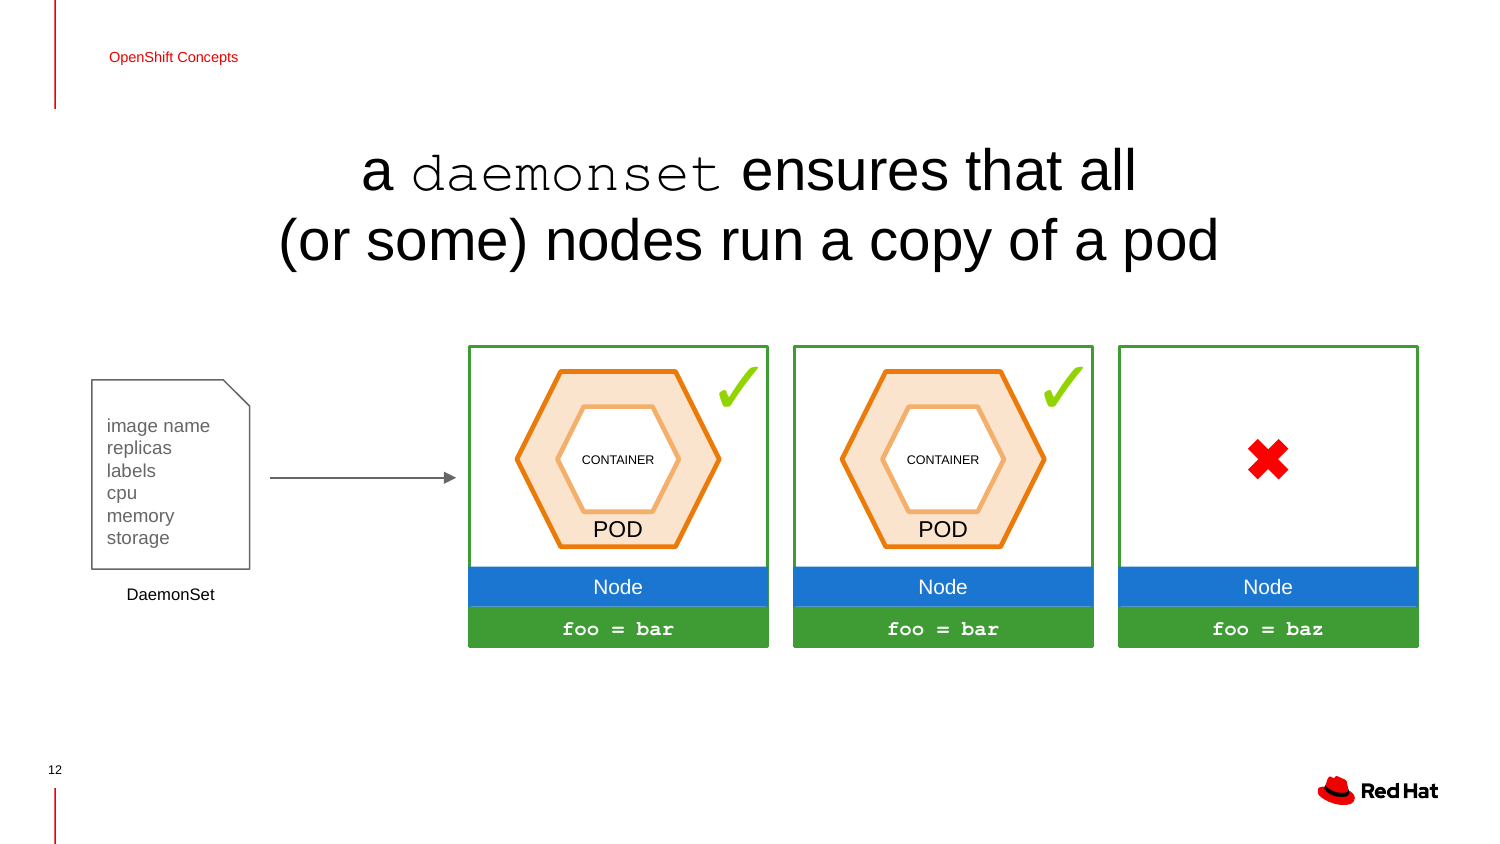

OpenShift Concepts
a daemonset ensures that all
(or some) nodes run a copy of a pod
✓
✓

POD

POD
image name
replicas
labels
cpu
memory
storage
CONTAINER
CONTAINER

Node
Node
Node
DaemonSet
foo = bar
foo = bar
foo = baz
12